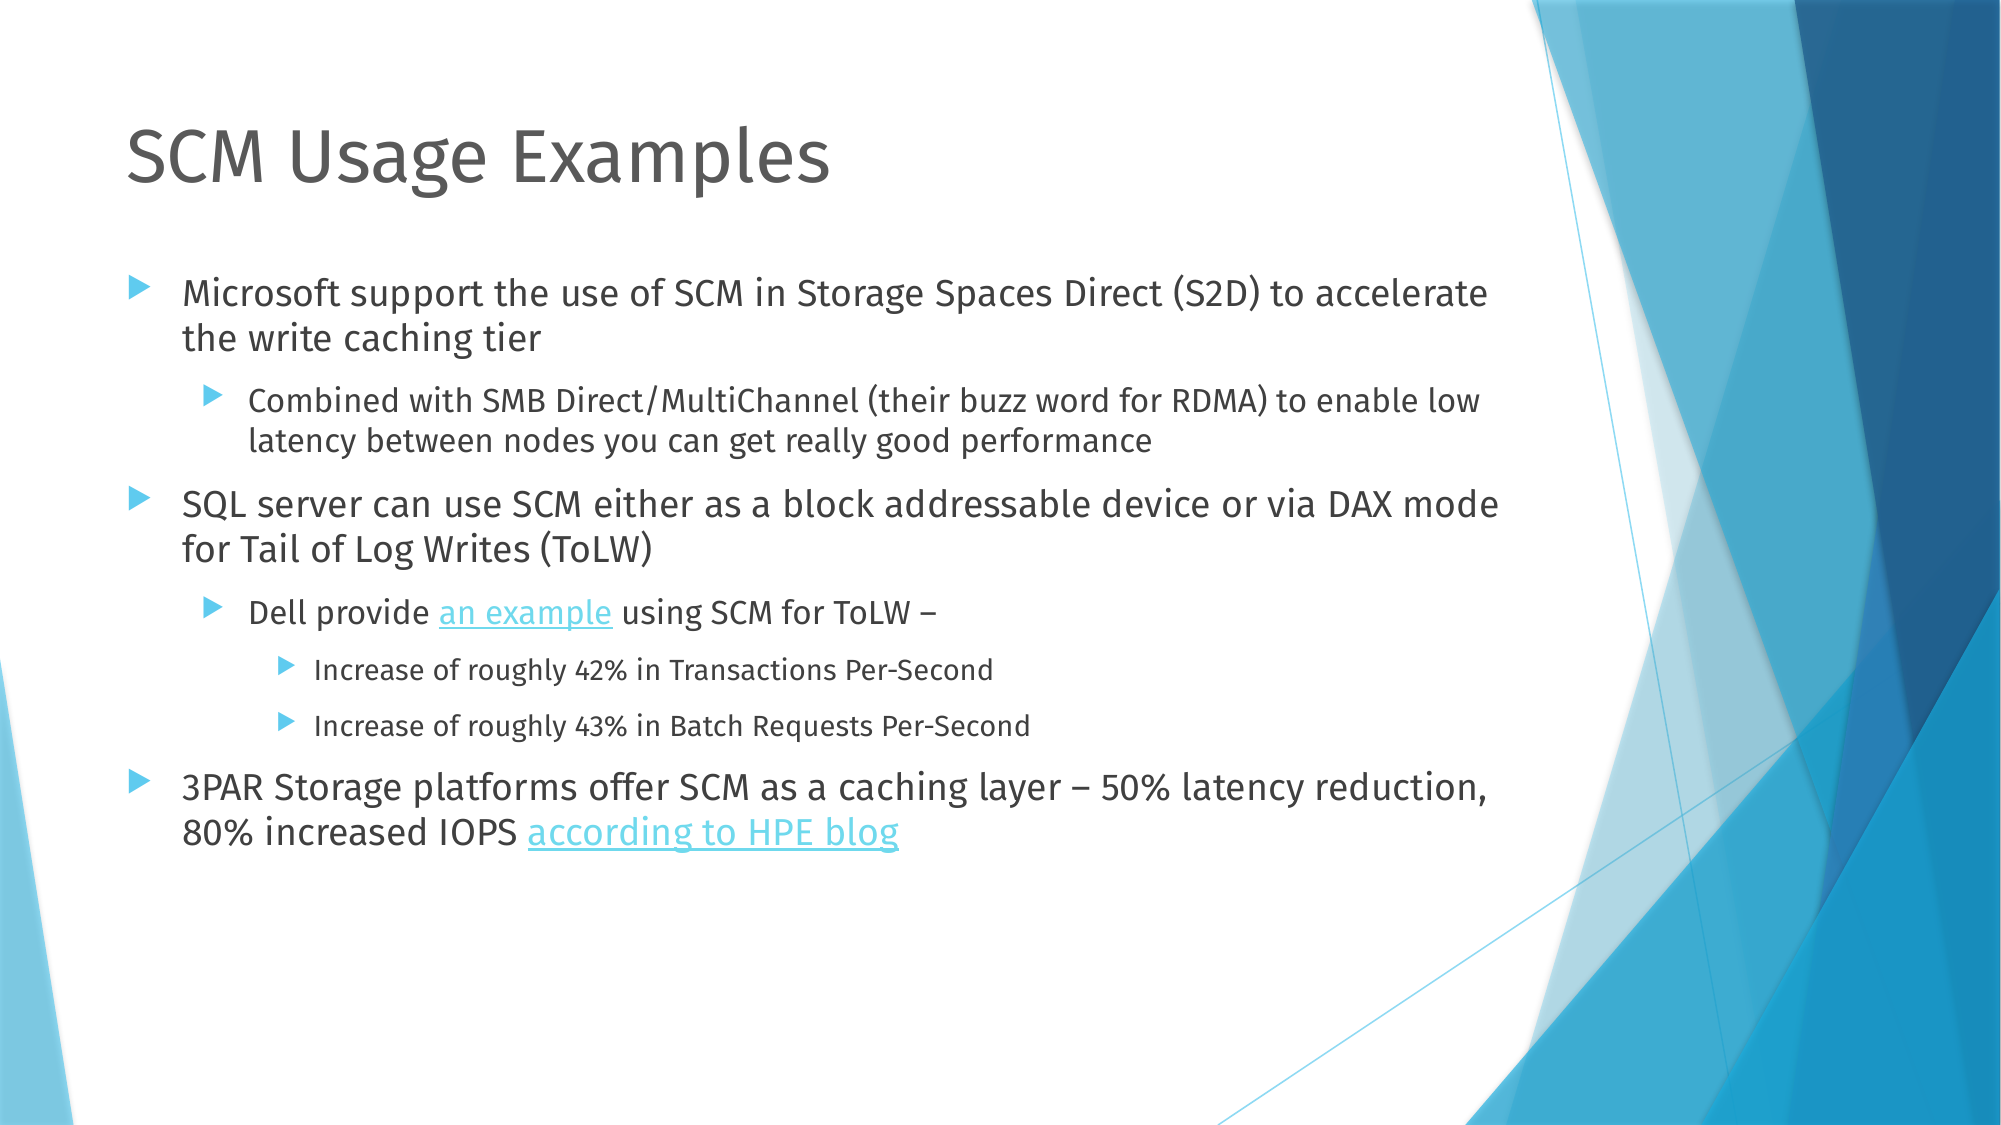

# SCM Usage Examples
Microsoft support the use of SCM in Storage Spaces Direct (S2D) to accelerate the write caching tier
Combined with SMB Direct/MultiChannel (their buzz word for RDMA) to enable low latency between nodes you can get really good performance
SQL server can use SCM either as a block addressable device or via DAX mode for Tail of Log Writes (ToLW)
Dell provide an example using SCM for ToLW –
Increase of roughly 42% in Transactions Per-Second
Increase of roughly 43% in Batch Requests Per-Second
3PAR Storage platforms offer SCM as a caching layer – 50% latency reduction, 80% increased IOPS according to HPE blog